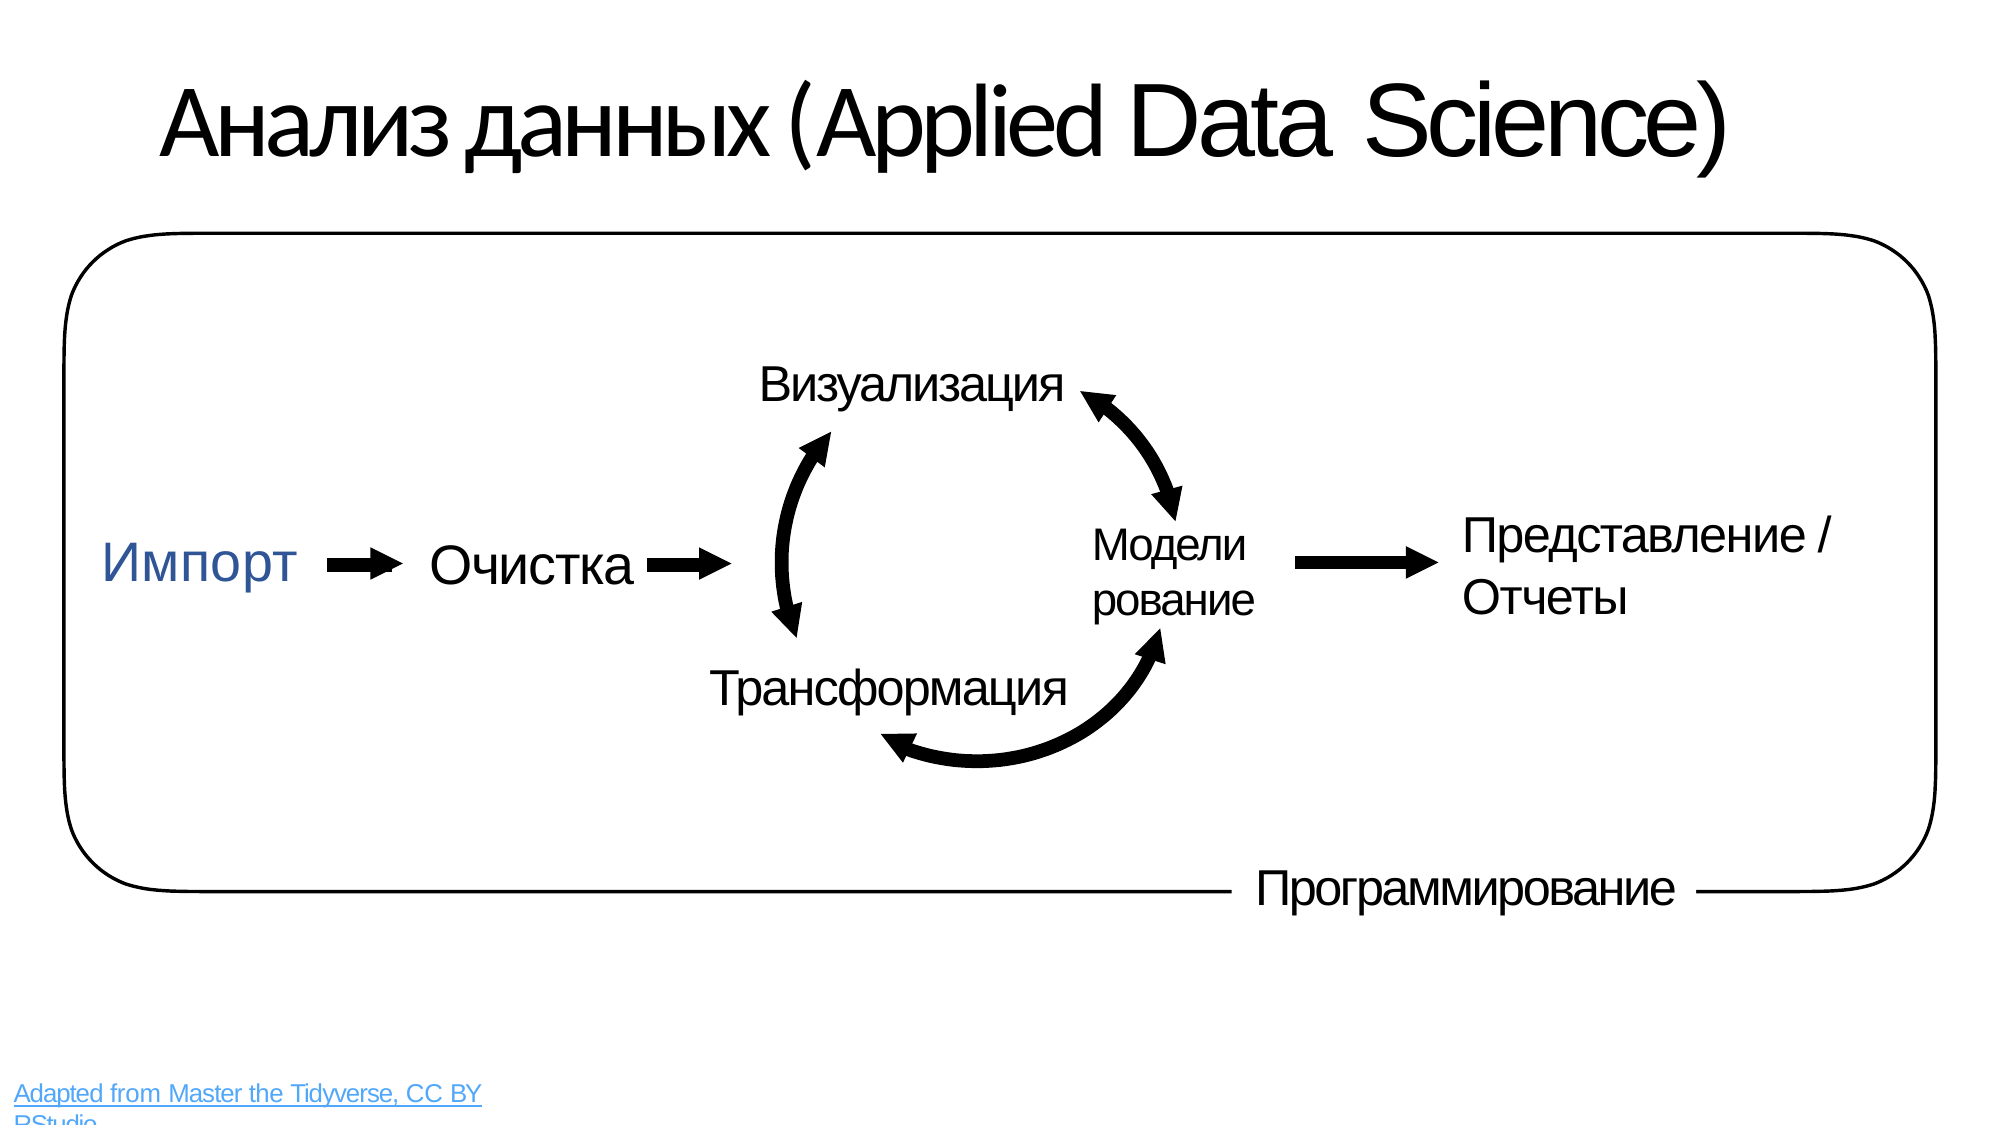

# Анализ данных (Applied Data Science)

Визуализация

Представление /
Отчеты
Моделирование
Импорт
Очистка

Трансформация

Программирование
Adapted from Master the Tidyverse, CC BY RStudio